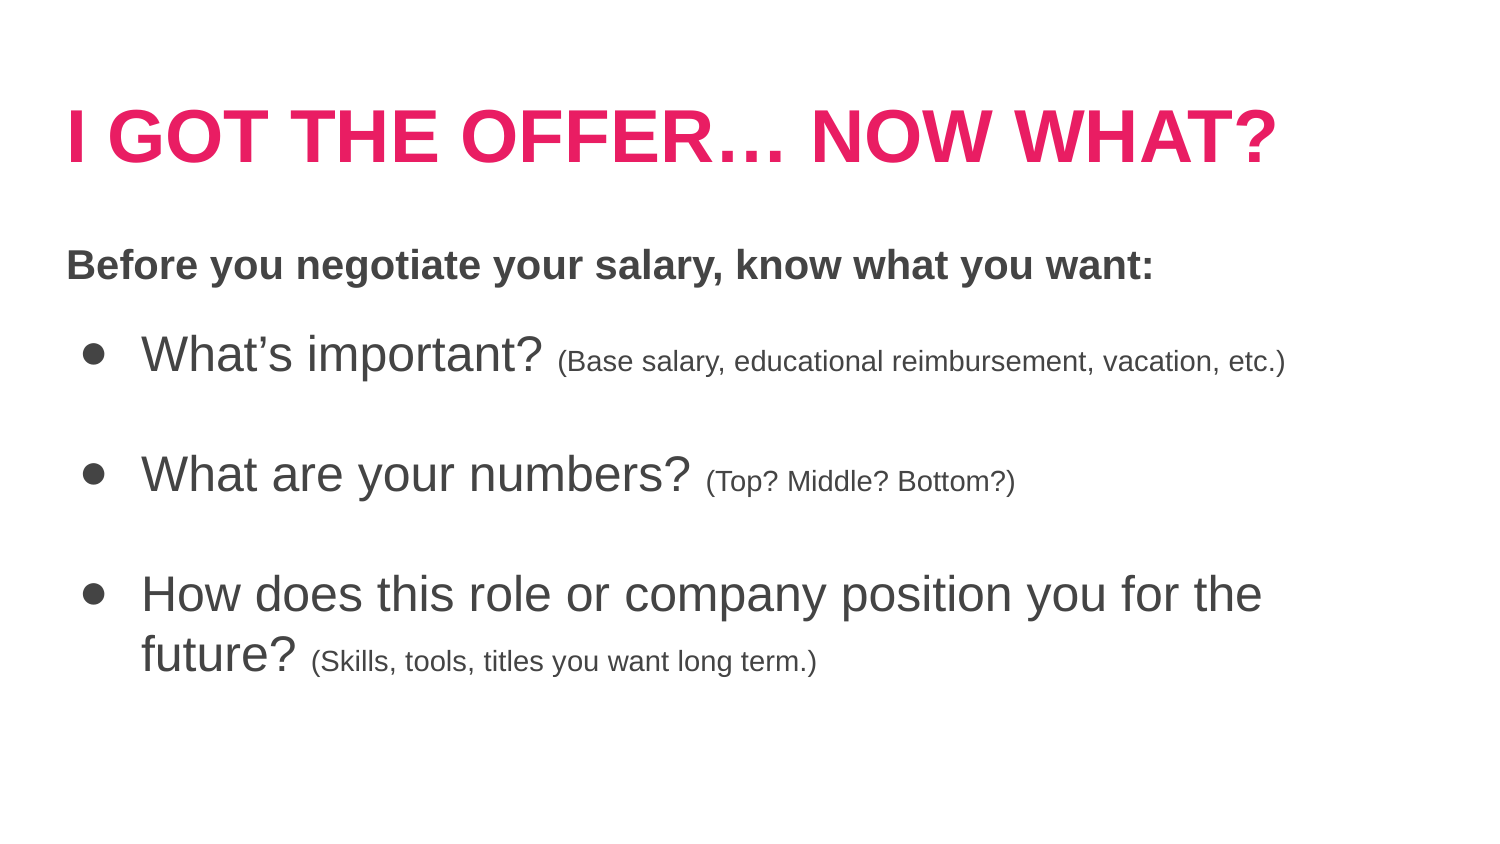

# I GOT THE OFFER… NOW WHAT?
Before you negotiate your salary, know what you want:
What’s important? (Base salary, educational reimbursement, vacation, etc.)

What are your numbers? (Top? Middle? Bottom?)

How does this role or company position you for the future? (Skills, tools, titles you want long term.)